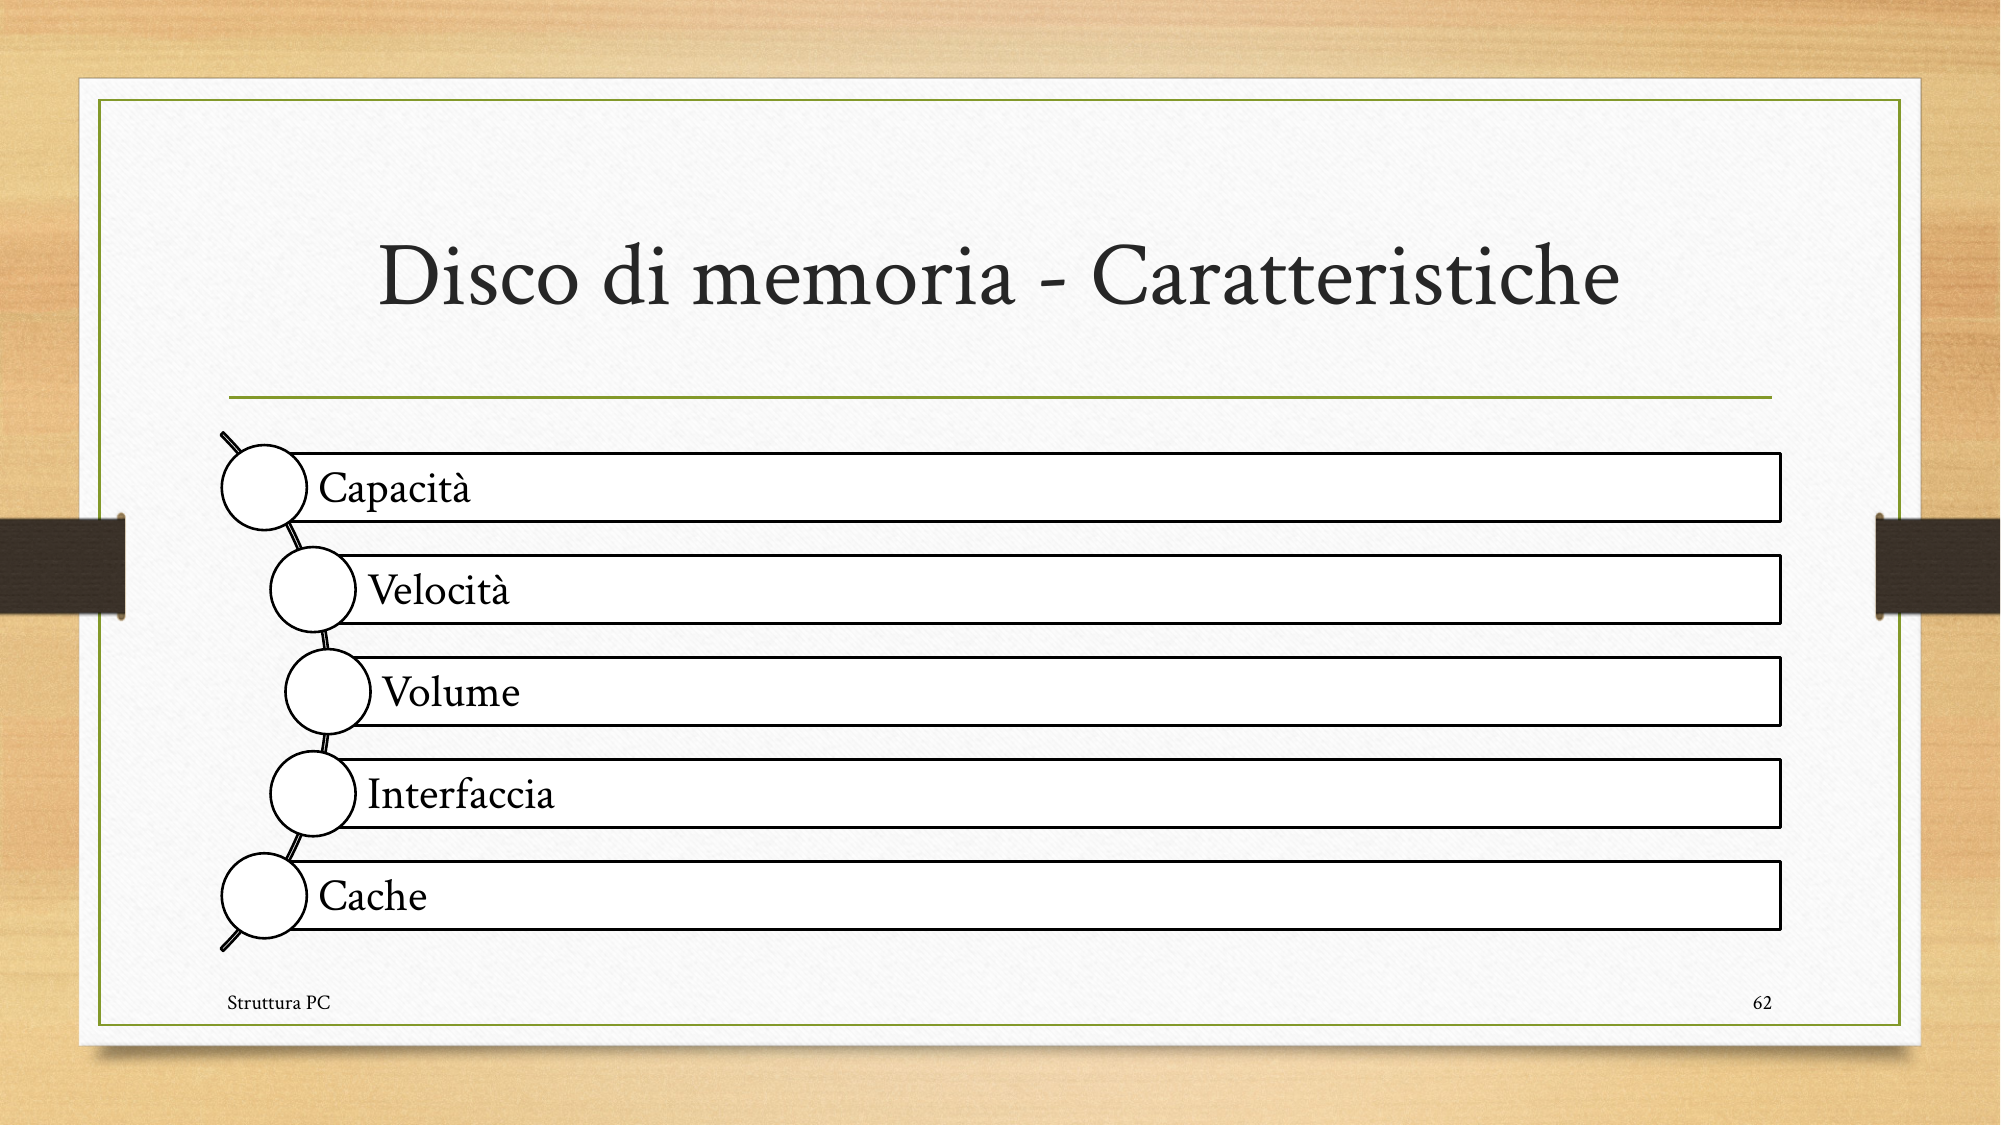

# Disco di memoria - Caratteristiche
Capacità
Velocità
Volume
Interfaccia
Cache
Struttura PC
62